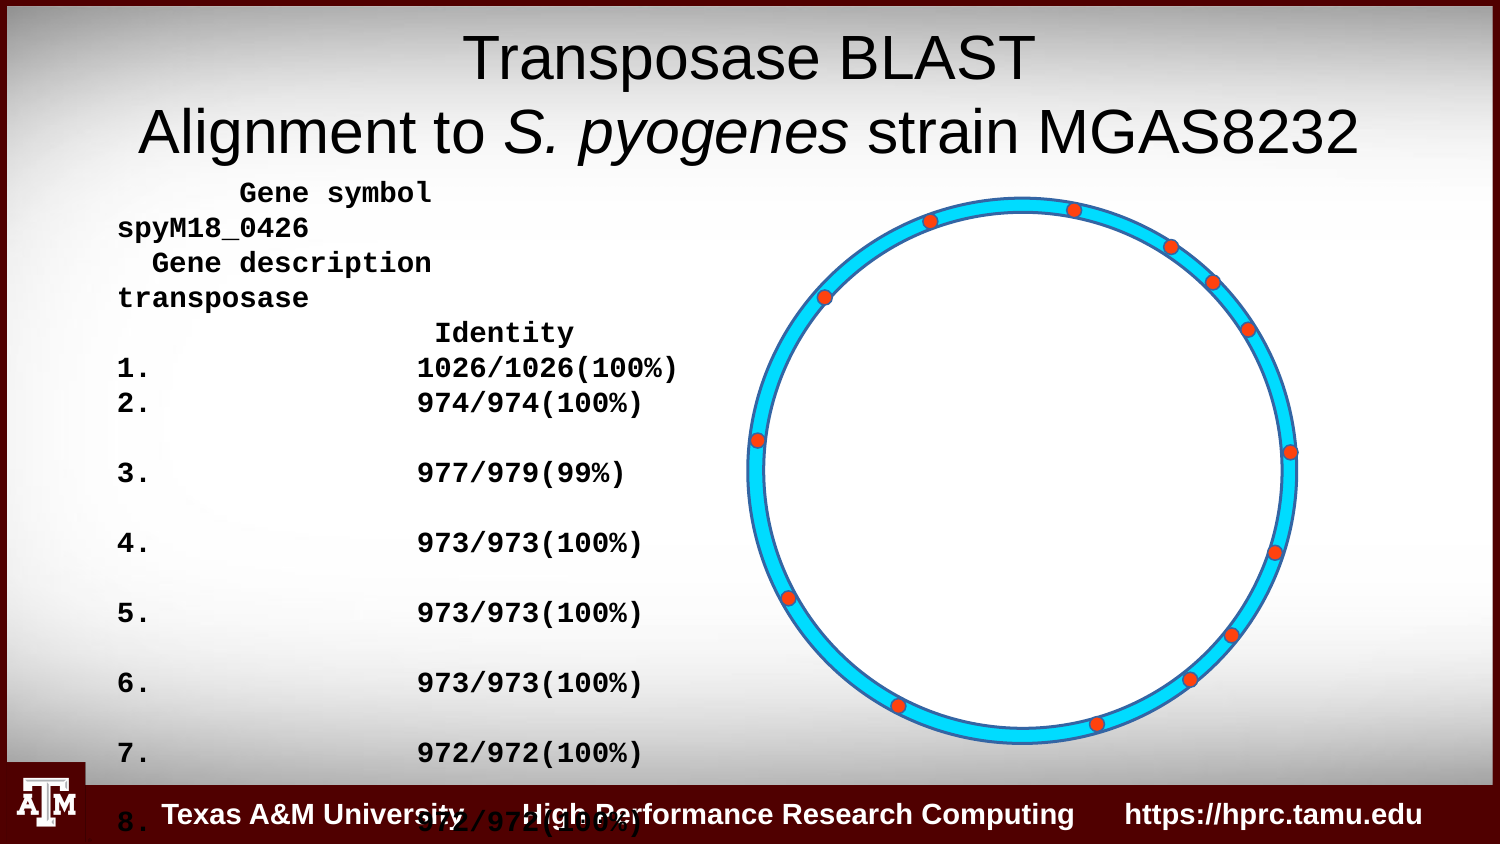

# Transposase BLAST Alignment to S. pyogenes strain MGAS8232
       Gene symbol   	spyM18_0426
  Gene description   	transposase
		 Identity
1.		1026/1026(100%)
2.		974/974(100%)
3.		977/979(99%)
4.		973/973(100%)
5.		973/973(100%)
6.		973/973(100%)
7.		972/972(100%)
8.		972/972(100%)
9.		972/972(100%)
10.		972/972(100%)
11.		972/972(100%)
12.		743/745(99%)
13.		743/745(99%)
14.		743/745(99%)